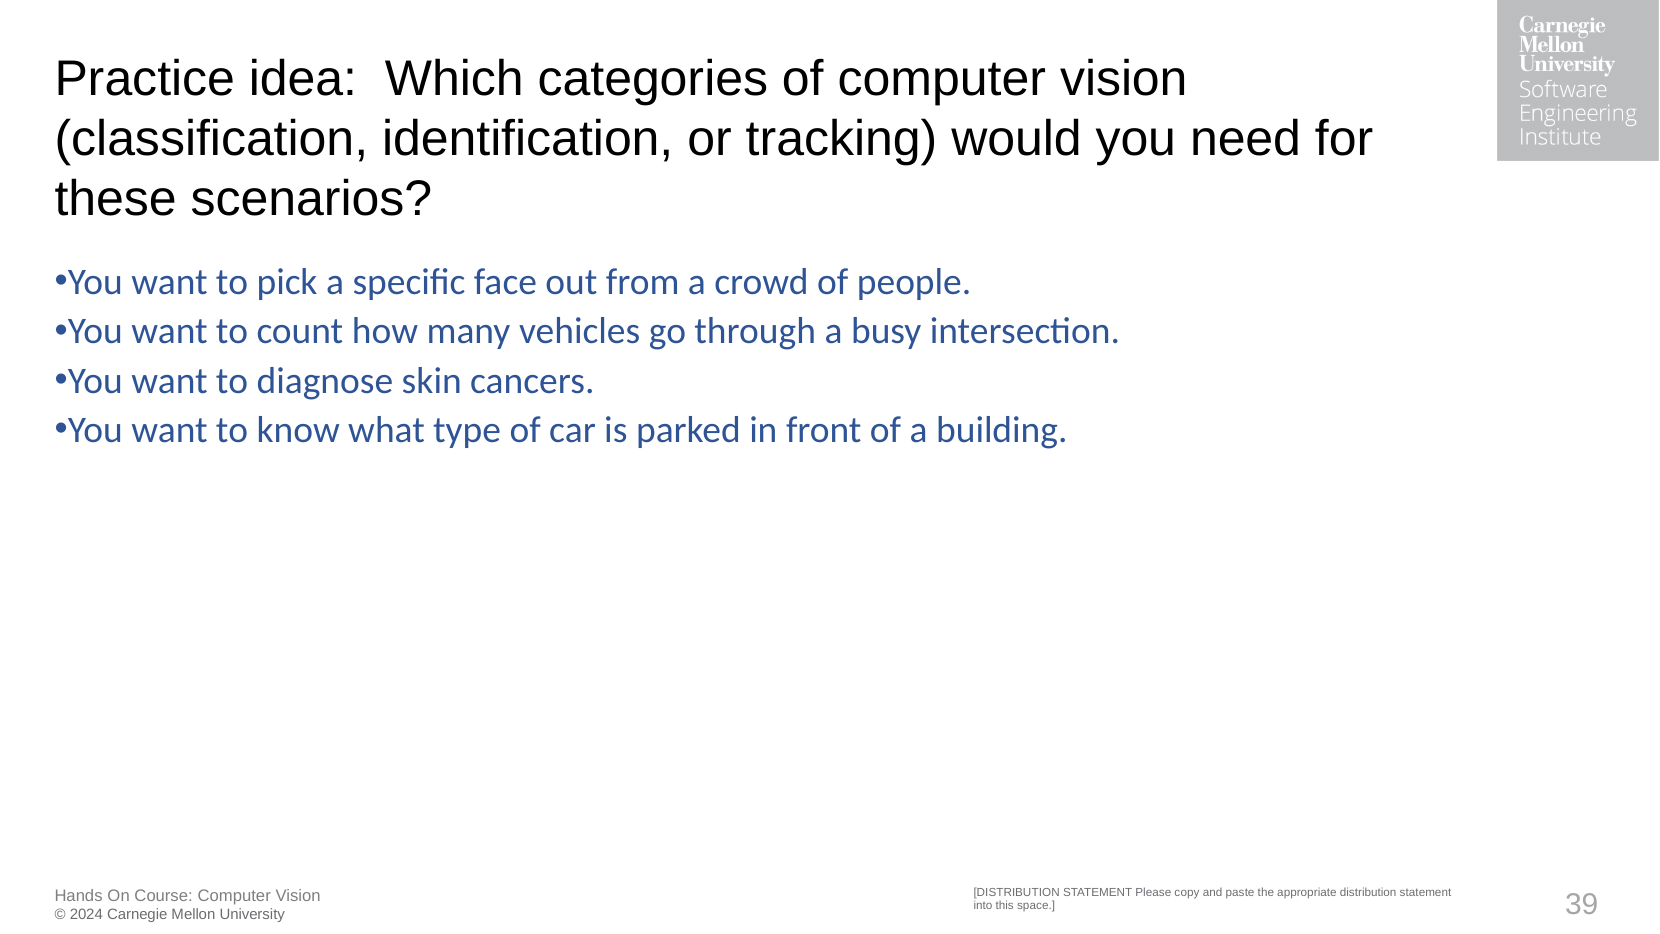

# Practice idea:  Which categories of computer vision (classification, identification, or tracking) would you need for these scenarios?
You want to pick a specific face out from a crowd of people.
You want to count how many vehicles go through a busy intersection.
You want to diagnose skin cancers.
You want to know what type of car is parked in front of a building.